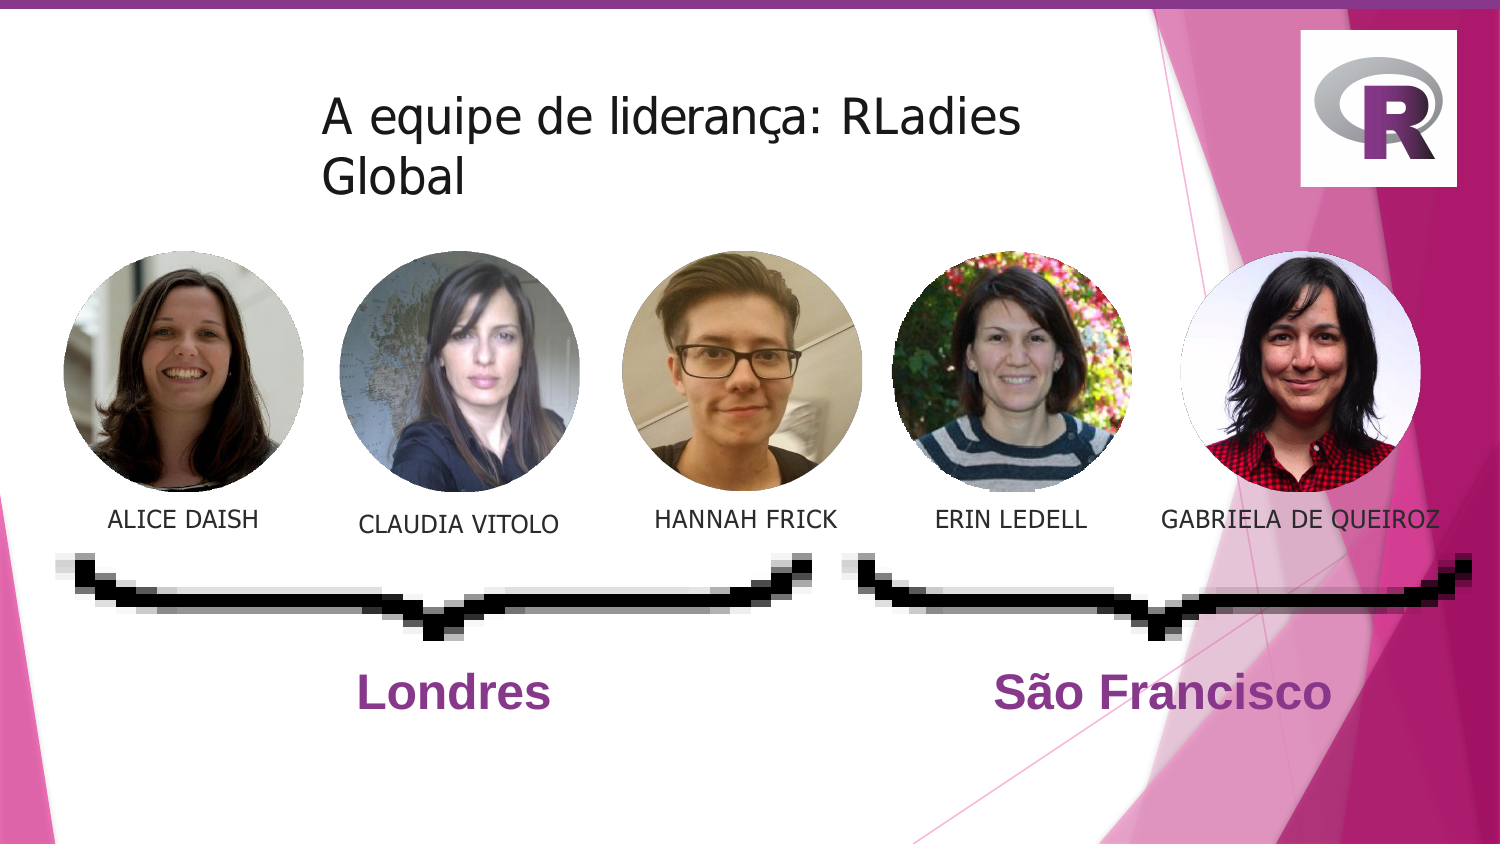

# A equipe de liderança: RLadies Global

ERIN LEDELL
GABRIELA DE QUEIROZ
ALICE DAISH
HANNAH FRICK
CLAUDIA VITOLO

São Francisco
Londres